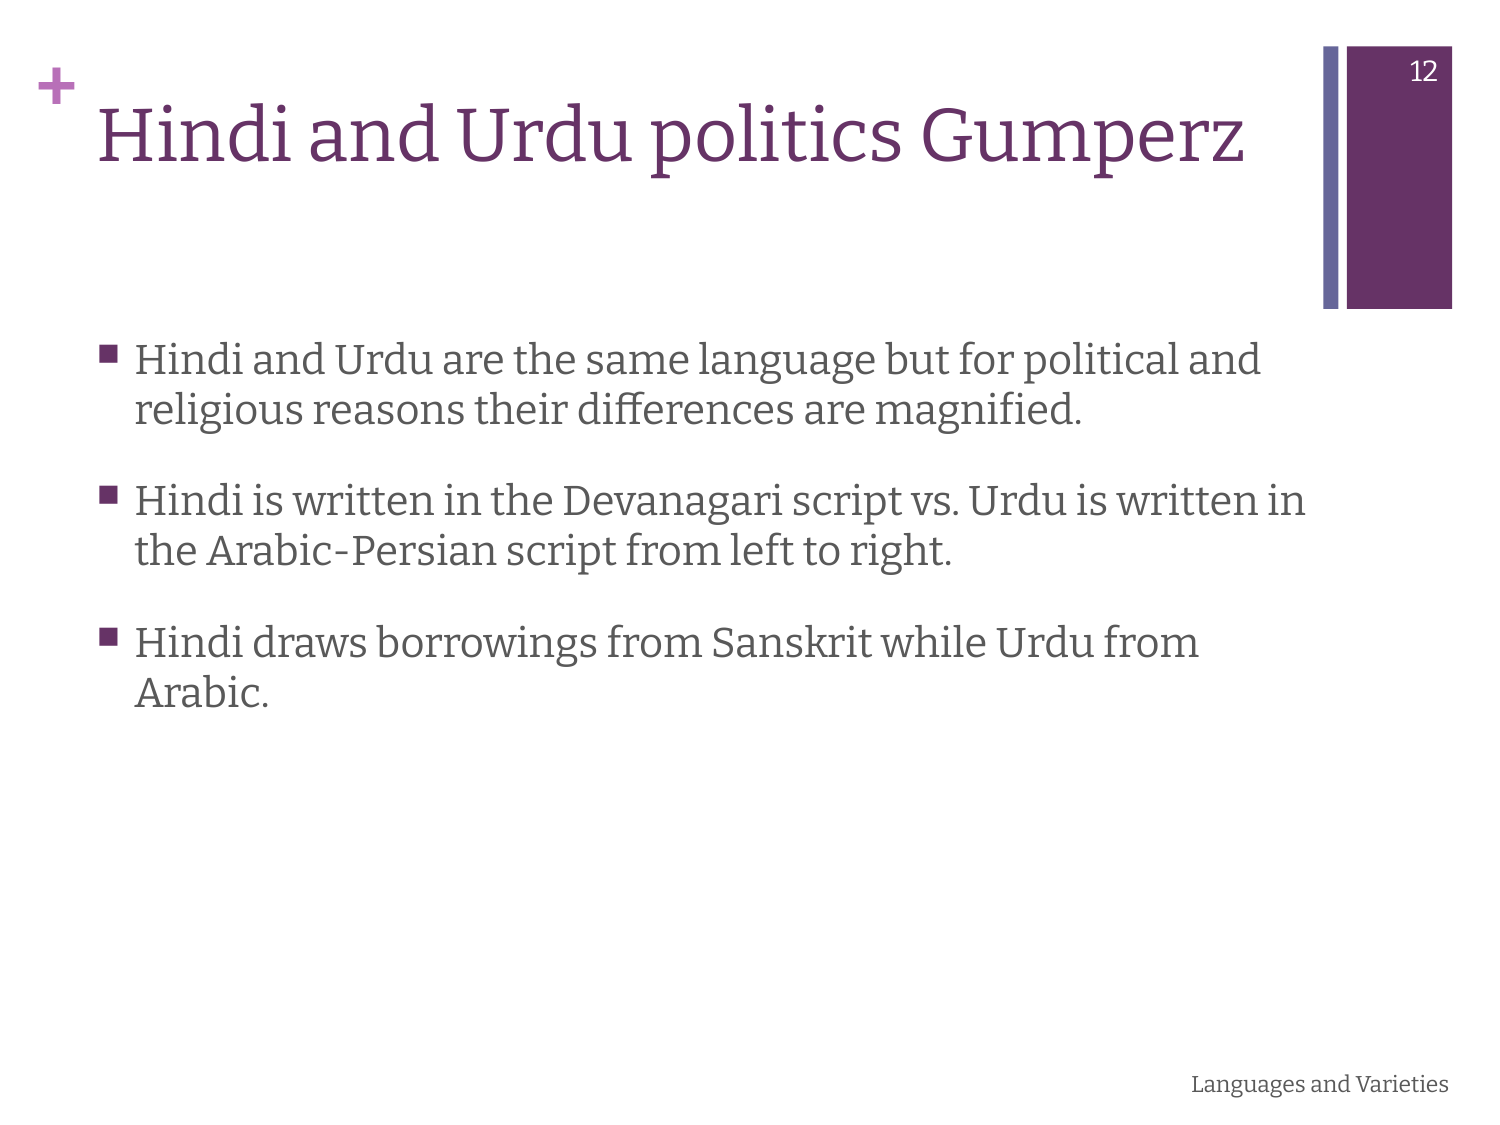

12
# Hindi and Urdu politics Gumperz
Hindi and Urdu are the same language but for political and religious reasons their differences are magnified.
Hindi is written in the Devanagari script vs. Urdu is written in the Arabic-Persian script from left to right.
Hindi draws borrowings from Sanskrit while Urdu from Arabic.

Languages and Varieties